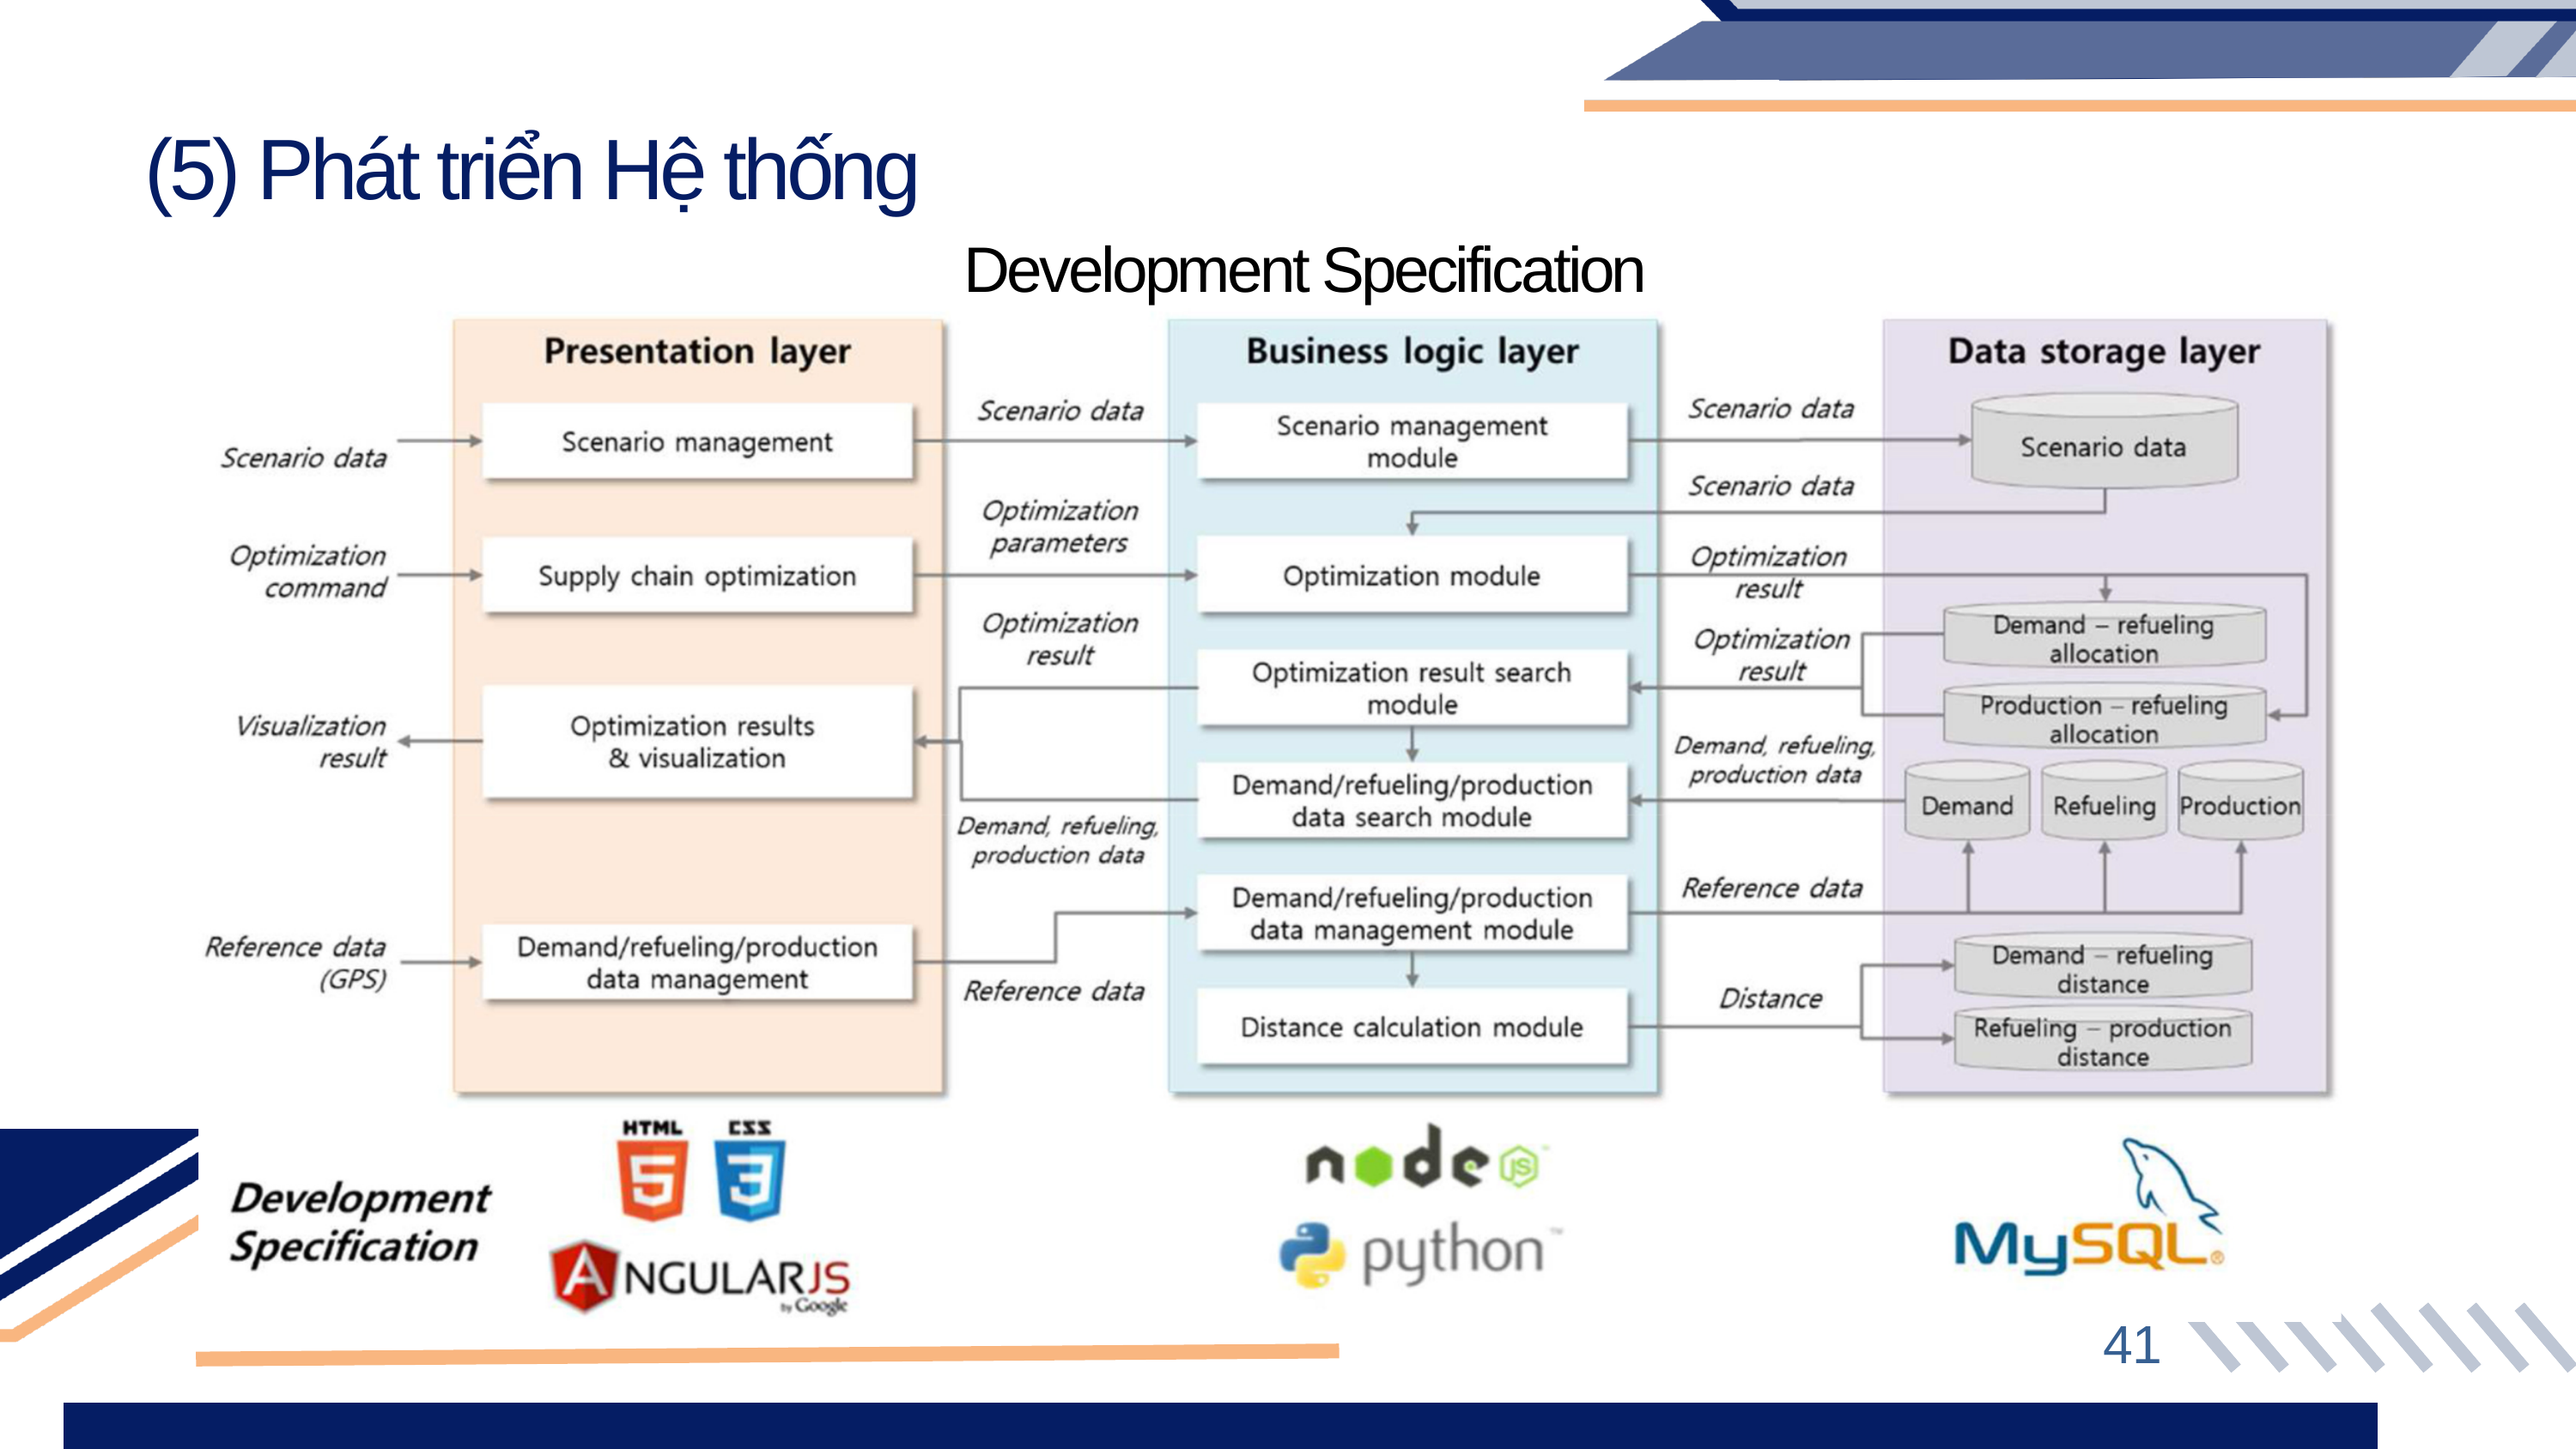

(5) Phát triển Hệ thống
Development Specification

41